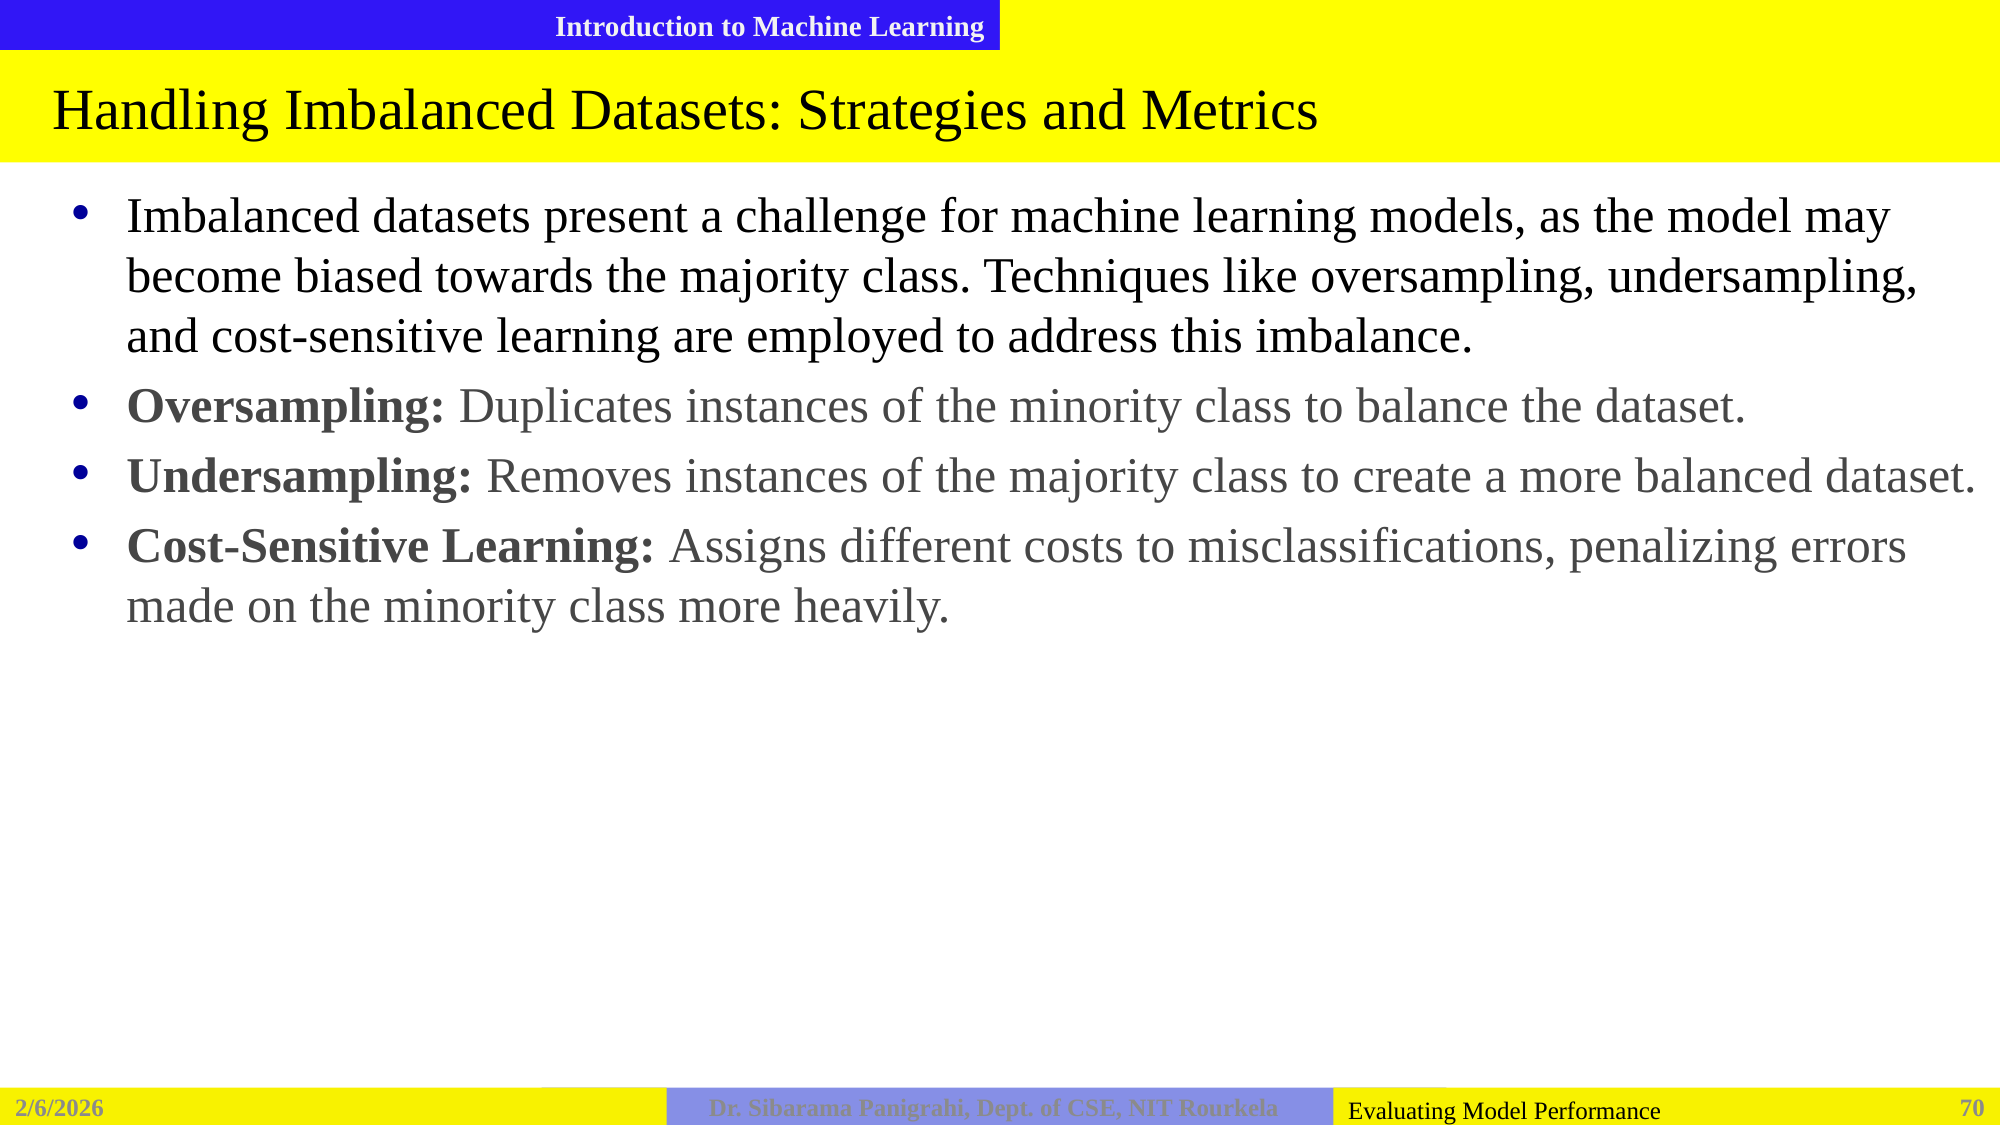

# Handling Imbalanced Datasets: Strategies and Metrics
Imbalanced datasets present a challenge for machine learning models, as the model may become biased towards the majority class. Techniques like oversampling, undersampling, and cost-sensitive learning are employed to address this imbalance.
Oversampling: Duplicates instances of the minority class to balance the dataset.
Undersampling: Removes instances of the majority class to create a more balanced dataset.
Cost-Sensitive Learning: Assigns different costs to misclassifications, penalizing errors made on the minority class more heavily.

2/6/2026
Dr. Sibarama Panigrahi, Dept. of CSE, NIT Rourkela
70
Evaluating Model Performance